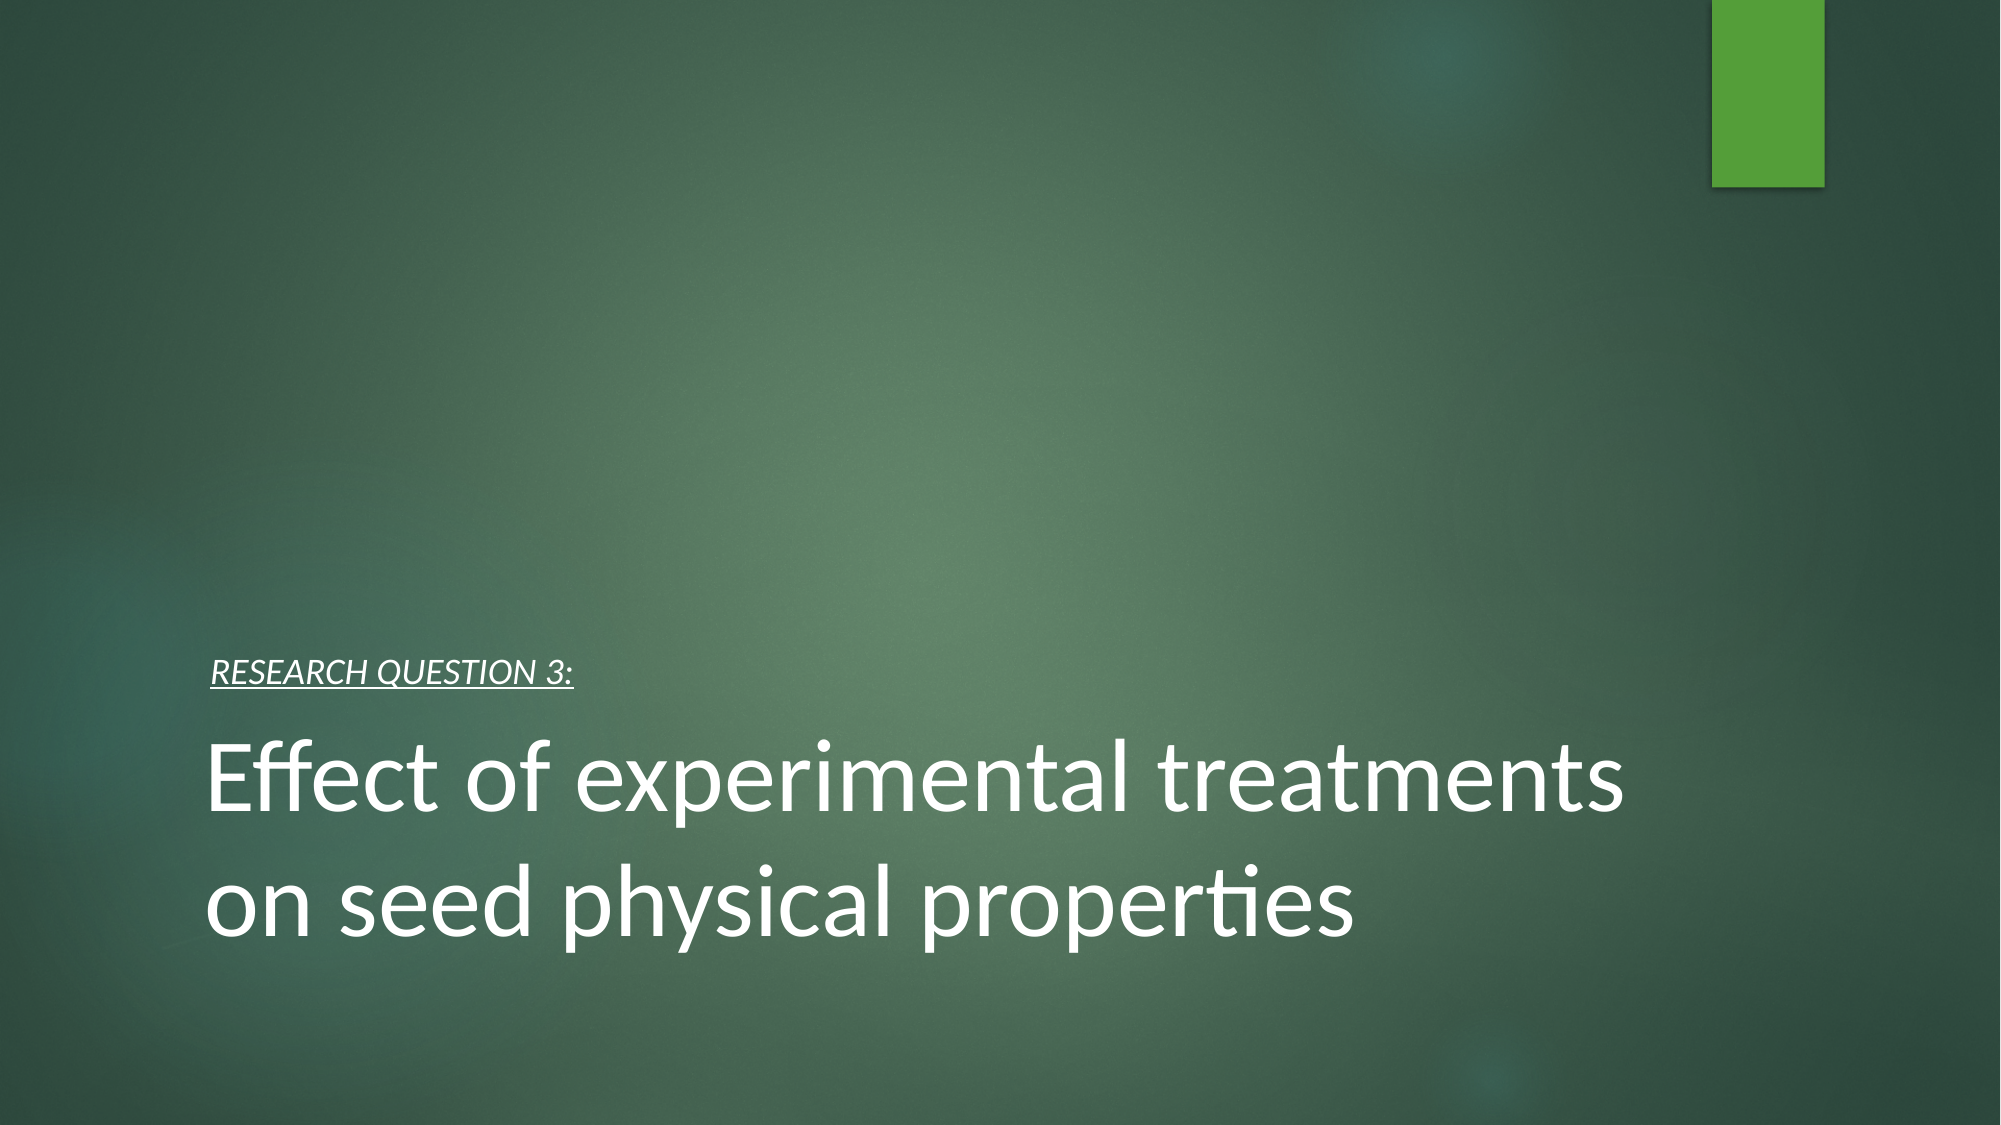

Research Question 3:
# Effect of experimental treatments on seed physical properties